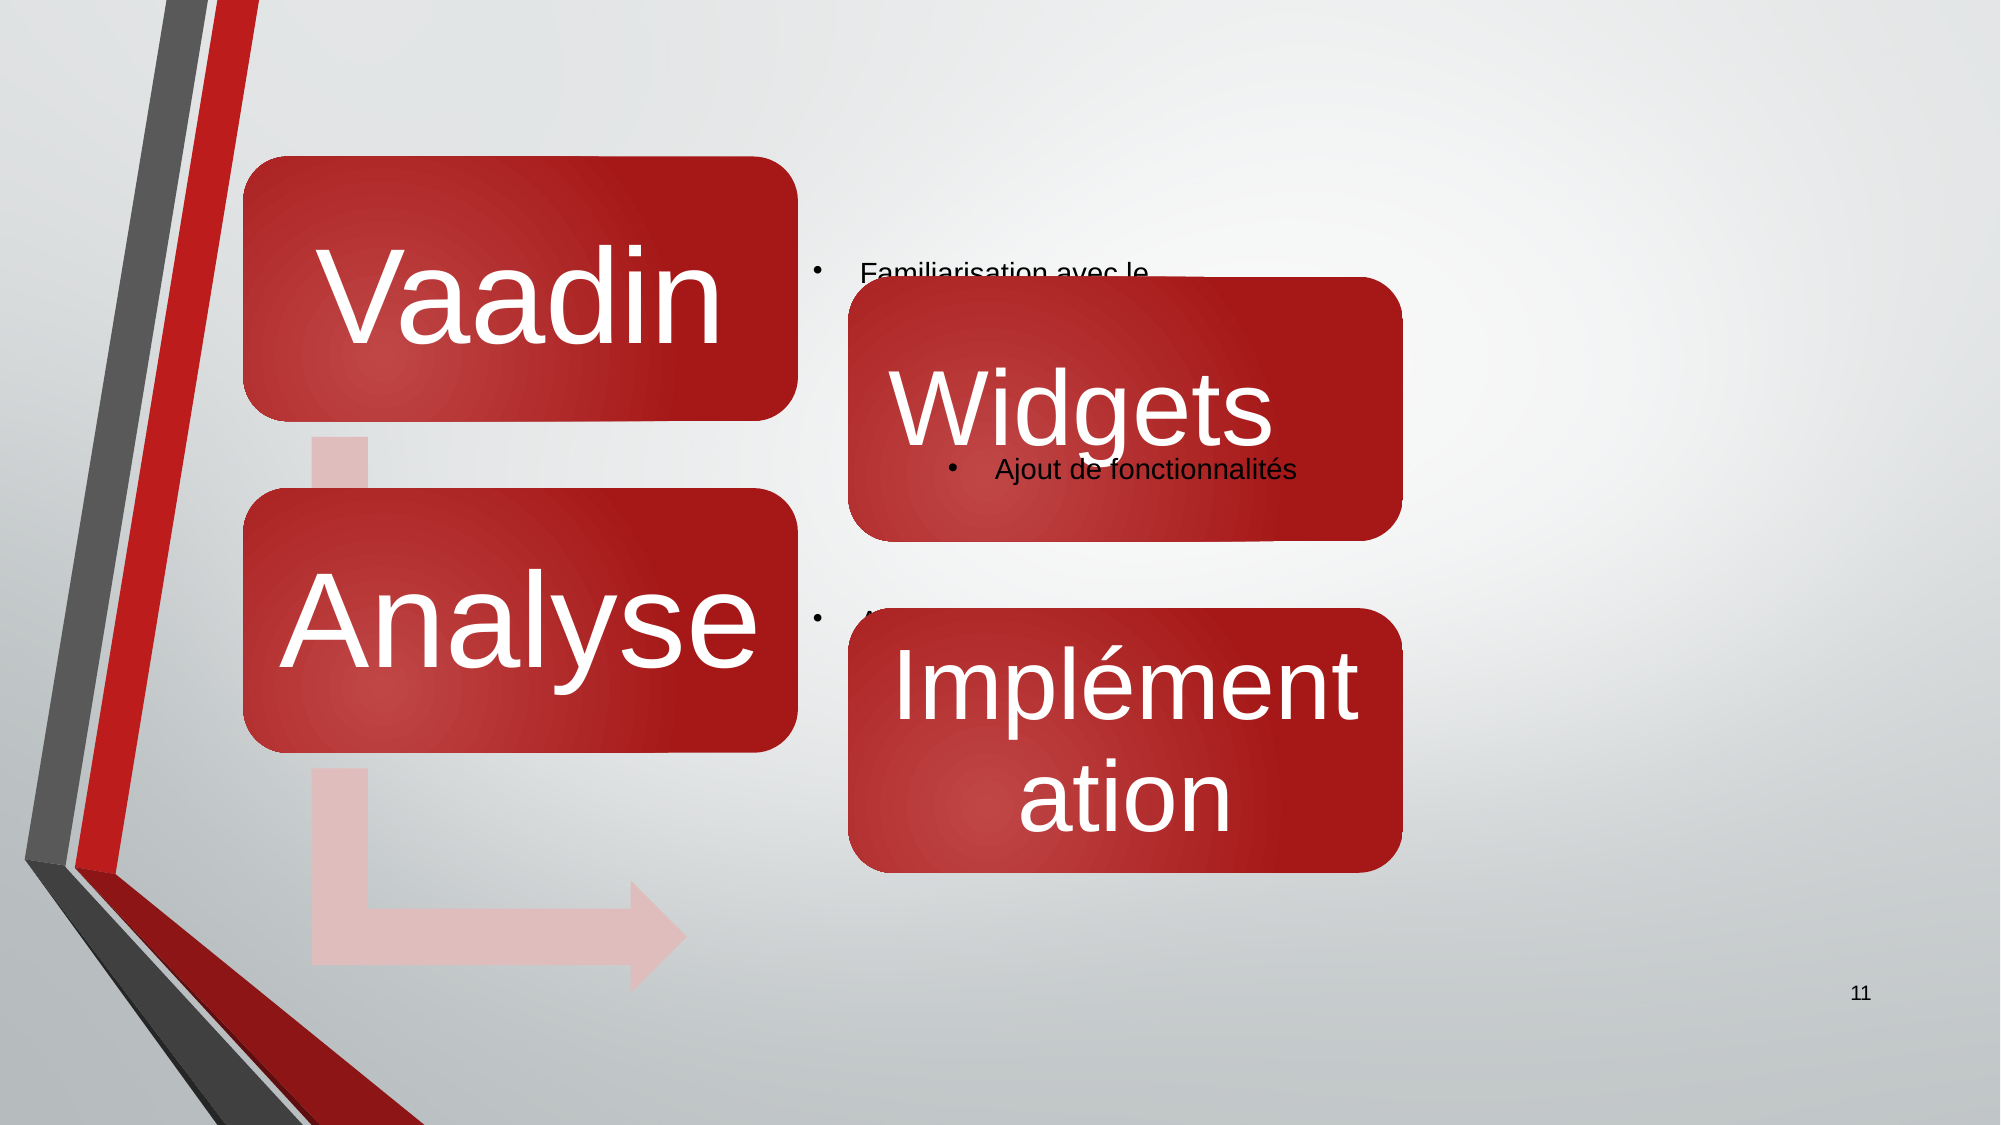

Vaadin
Familiarisation avec le framework
Analyse
Analyse des widgets
Implémentation
Widgets

Ajout de fonctionnalités
11